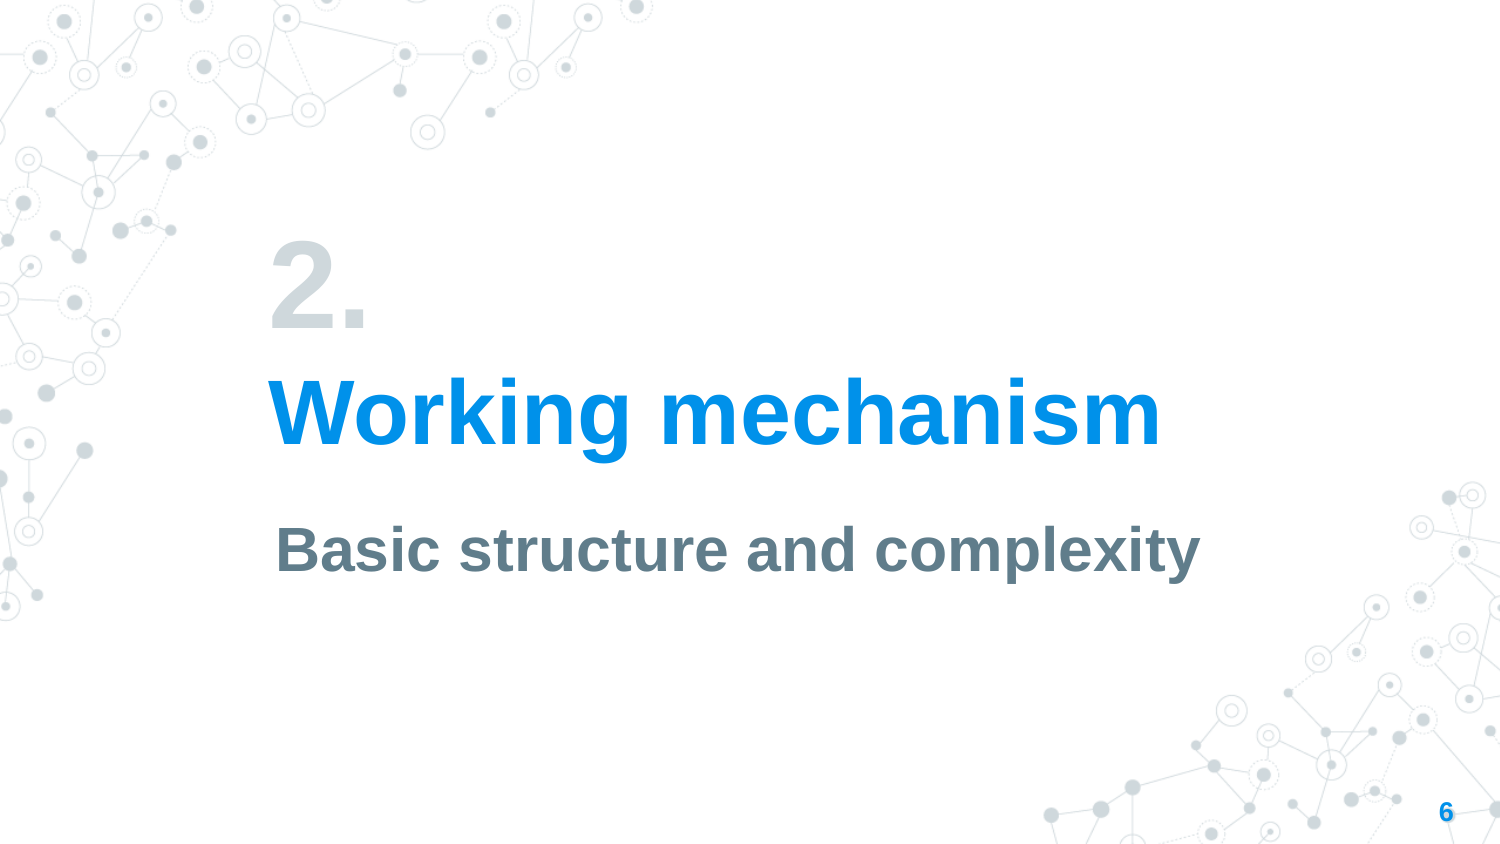

# 2.
Working mechanism
Basic structure and complexity
6